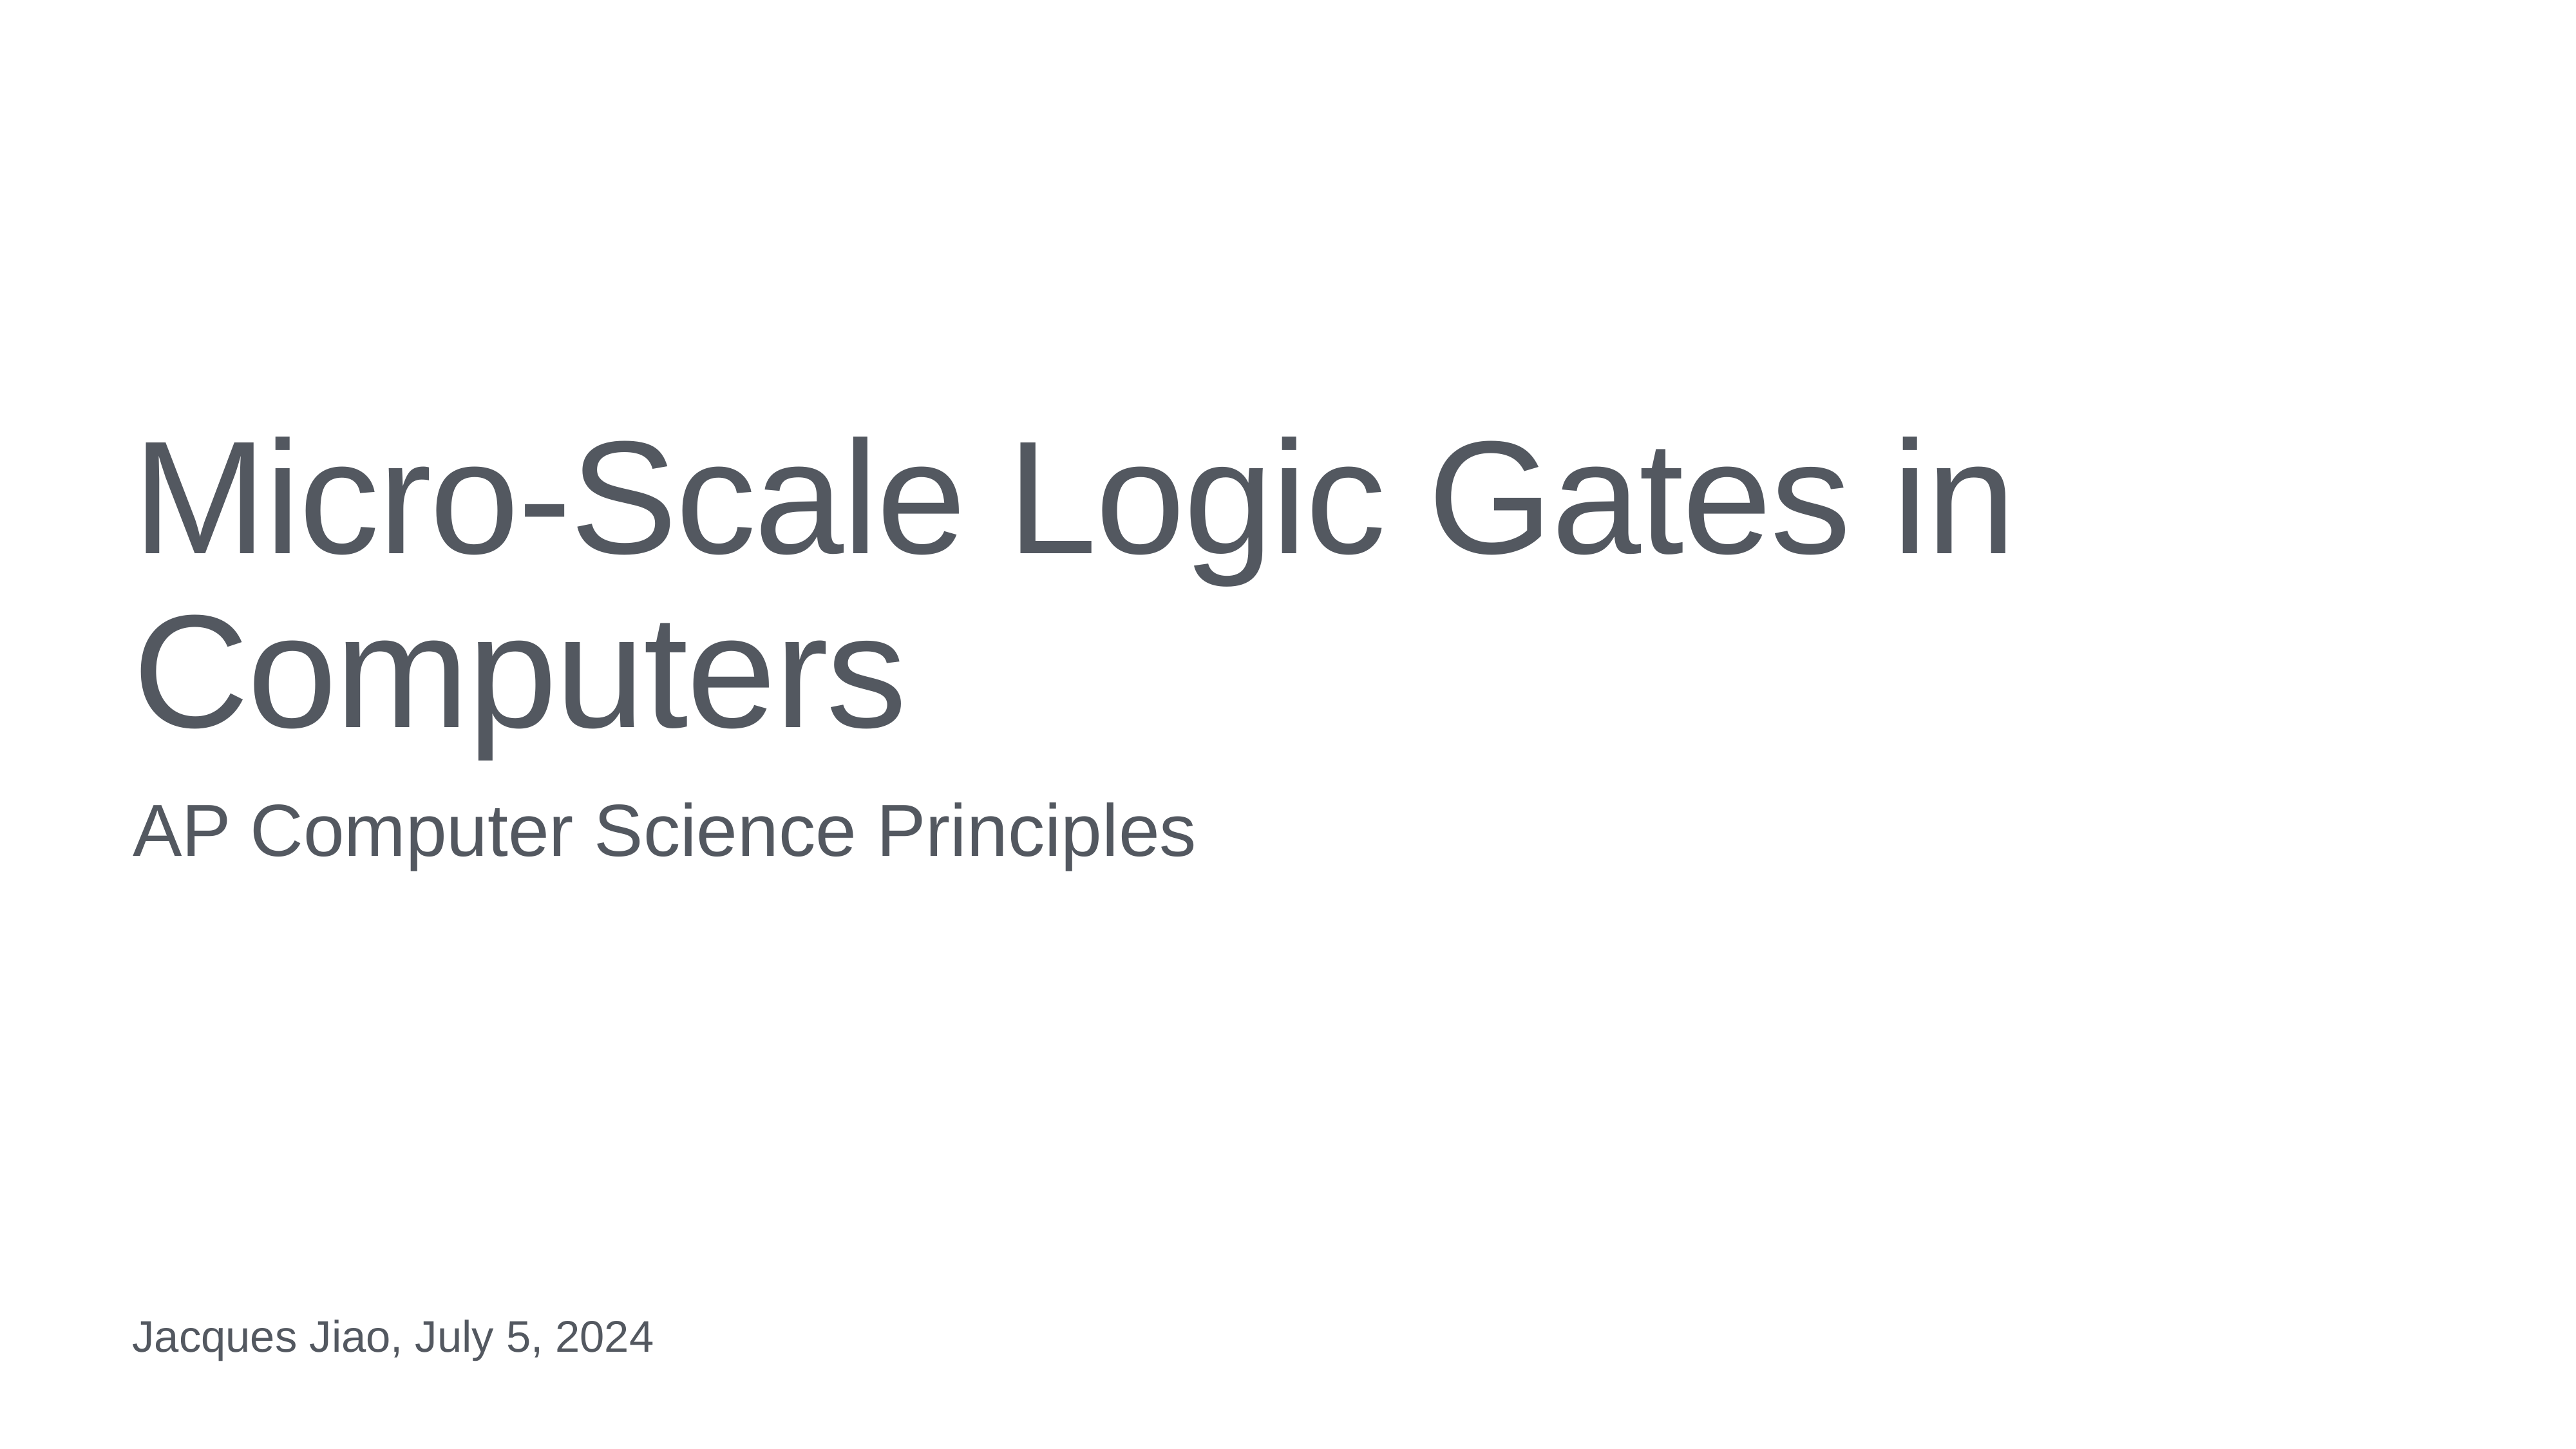

# Micro-Scale Logic Gates in Computers
AP Computer Science Principles
Jacques Jiao, July 5, 2024